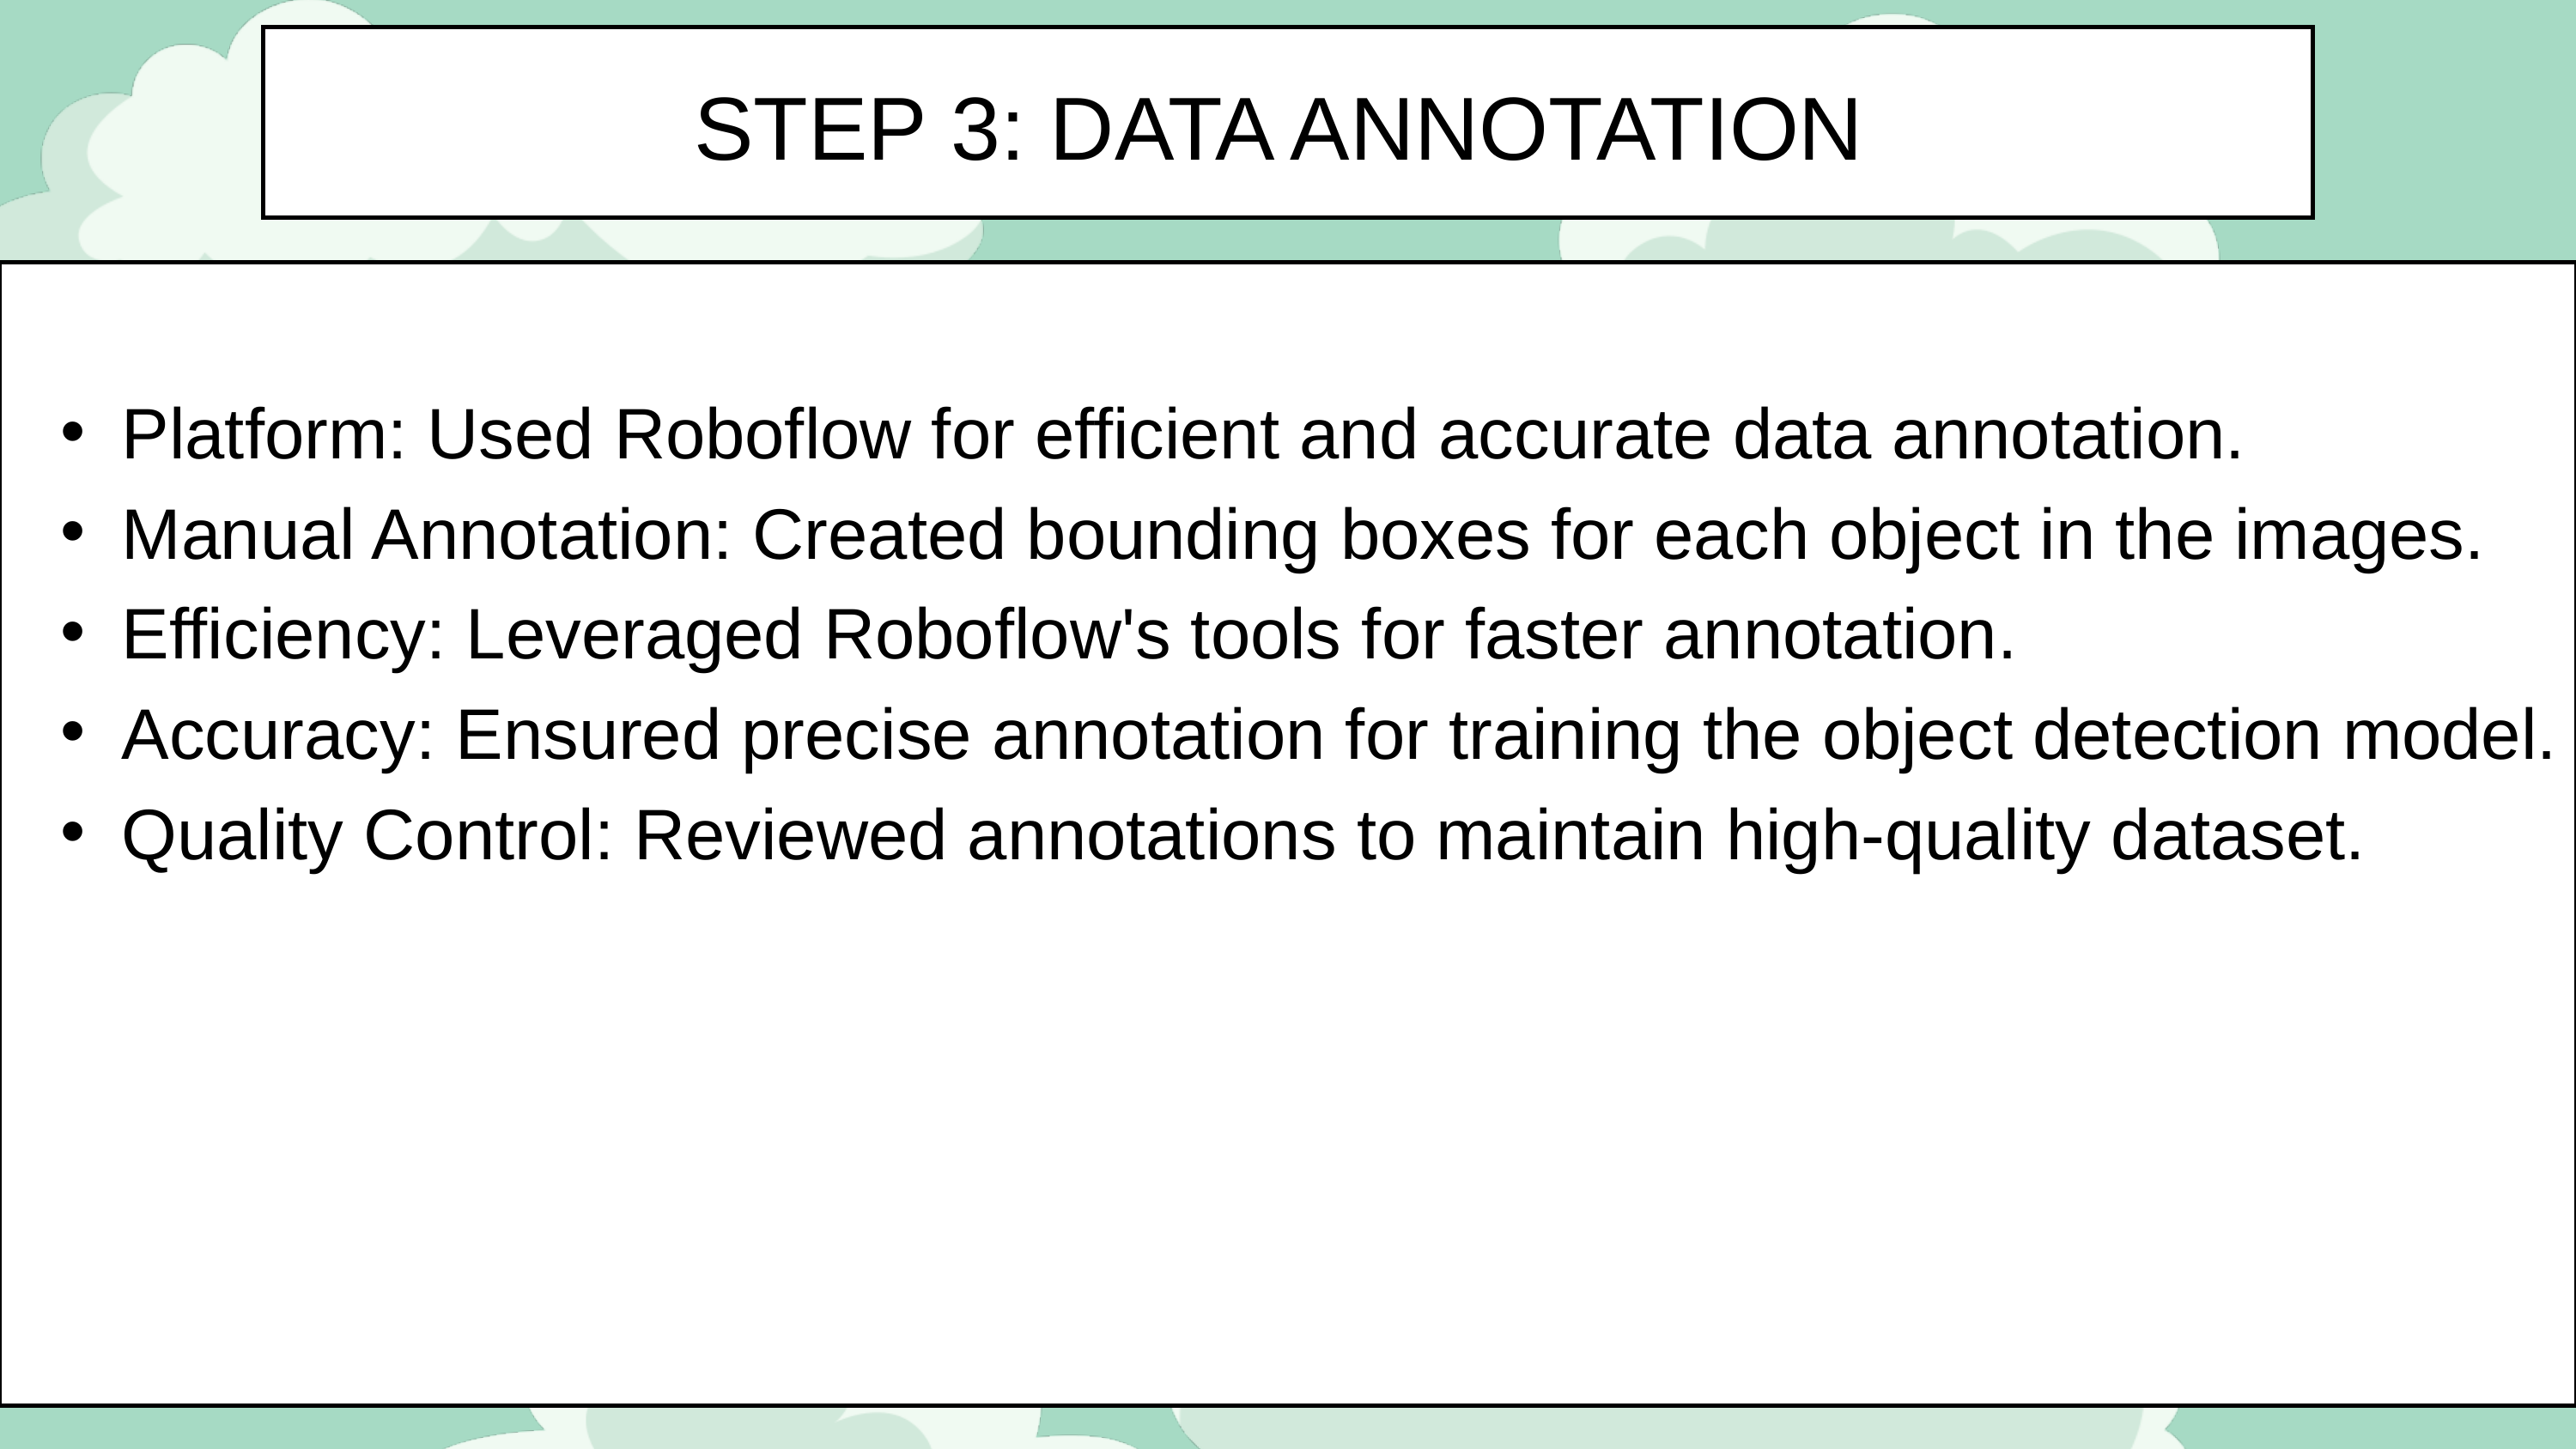

STEP 3: DATA ANNOTATION

Objective: To build a robust object detection model for cups, mice, and spoons.

Platform: Used Roboflow for efficient and accurate data annotation.
Manual Annotation: Created bounding boxes for each object in the images.
Efficiency: Leveraged Roboflow's tools for faster annotation.
Accuracy: Ensured precise annotation for training the object detection model.
Quality Control: Reviewed annotations to maintain high-quality dataset.